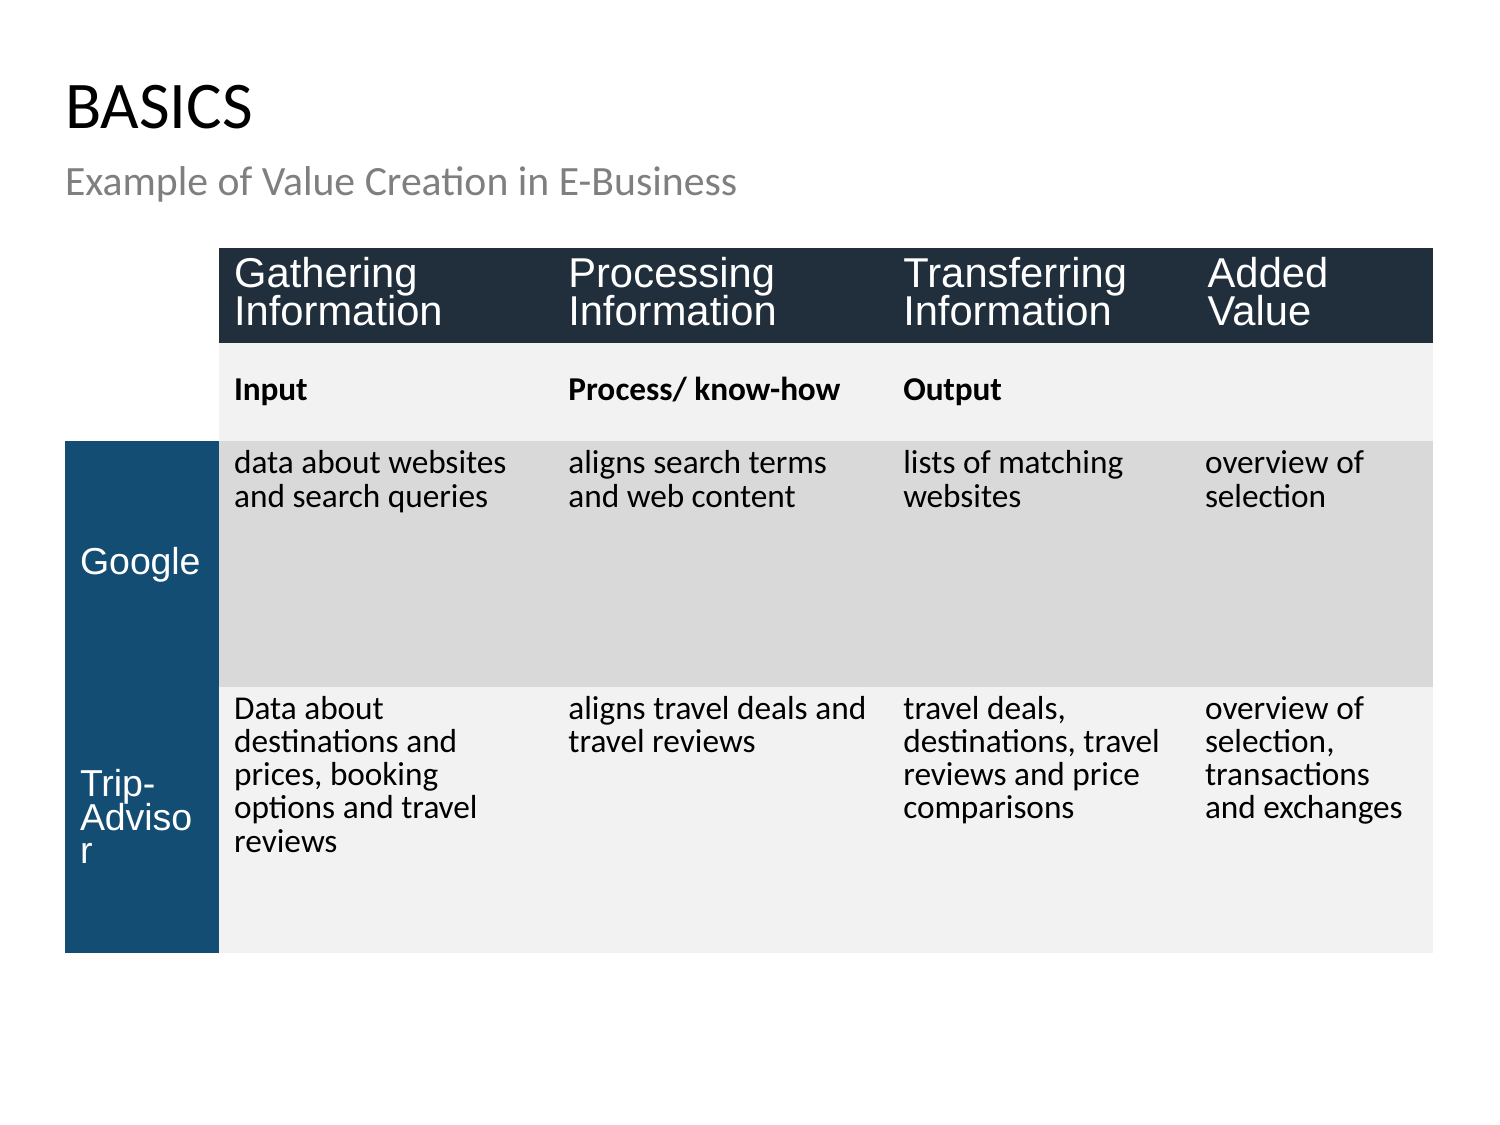

# BASICS
Example of Value Creation in E-Business
|  | Gathering Information | Processing Information | Transferring Information | Added Value |
| --- | --- | --- | --- | --- |
|  | Input | Process/ know-how | Output |  |
| Google | data about websites and search queries | aligns search terms and web content | lists of matching websites | overview of selection |
| Trip-Advisor | Data about destinations and prices, booking options and travel reviews | aligns travel deals and travel reviews | travel deals, destinations, travel reviews and price comparisons | overview of selection, transactions and exchanges |